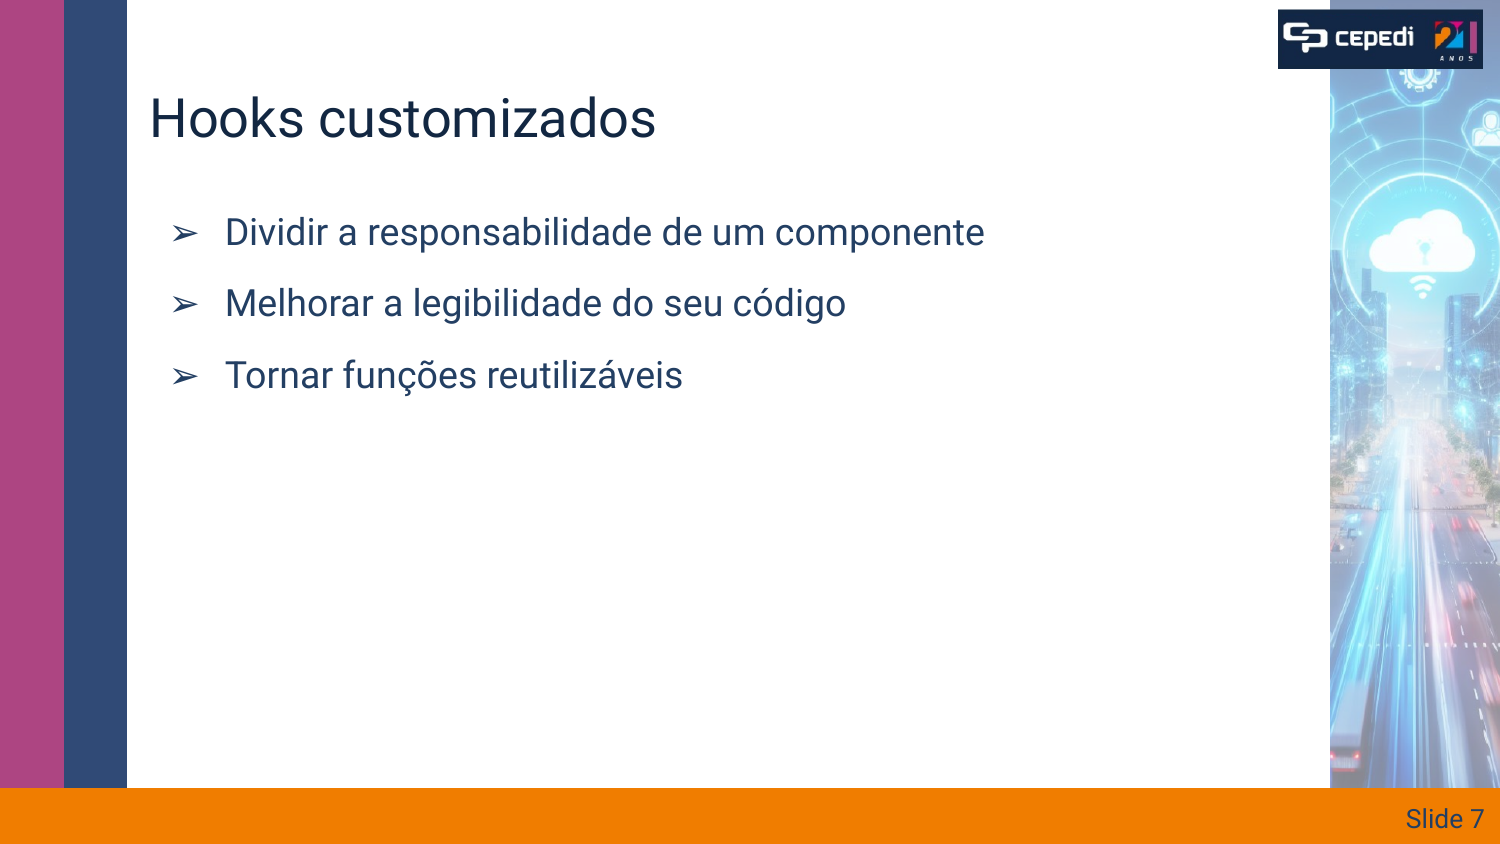

# Hooks customizados
Dividir a responsabilidade de um componente
Melhorar a legibilidade do seu código
Tornar funções reutilizáveis

Slide 7